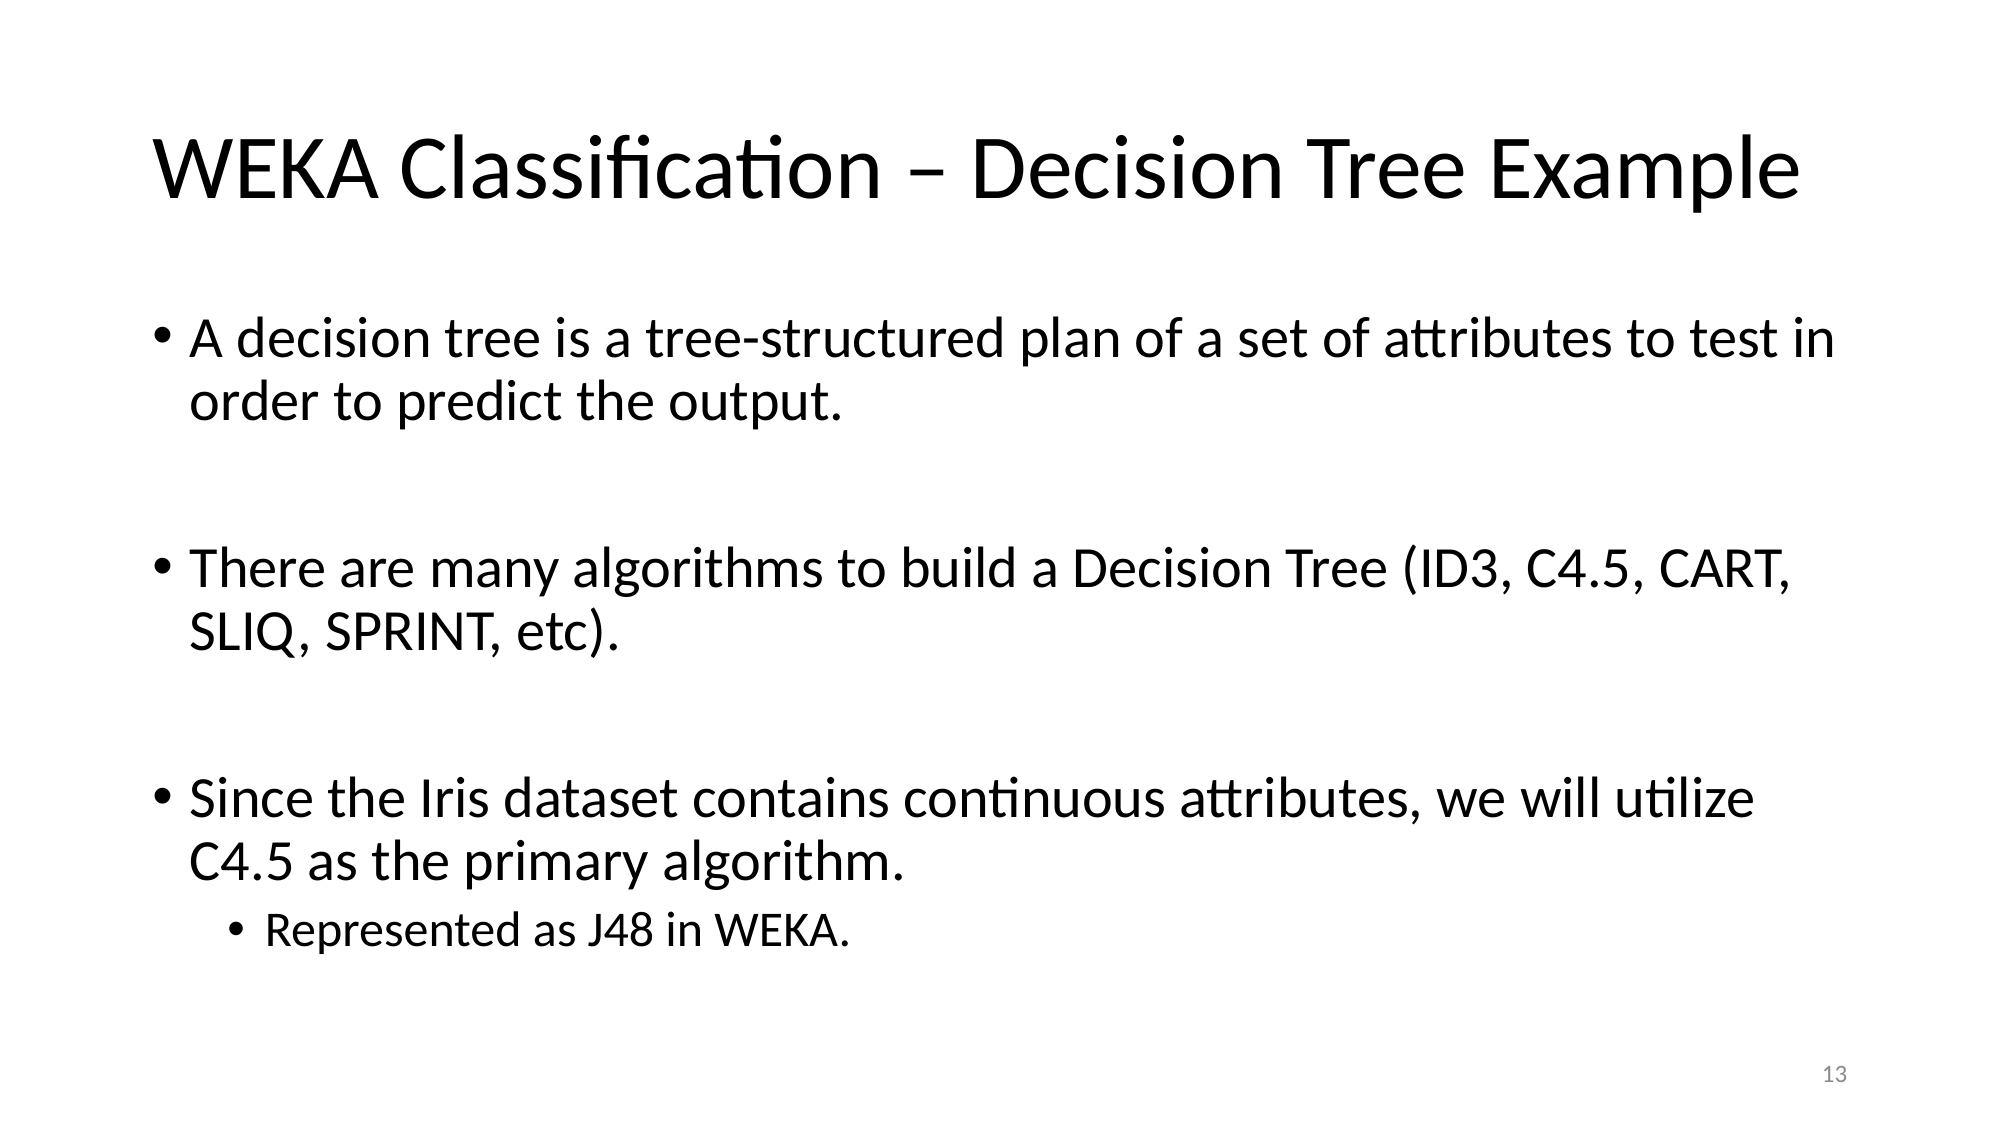

# WEKA Classification – Decision Tree Example
A decision tree is a tree-structured plan of a set of attributes to test in order to predict the output.

There are many algorithms to build a Decision Tree (ID3, C4.5, CART, SLIQ, SPRINT, etc).

Since the Iris dataset contains continuous attributes, we will utilize C4.5 as the primary algorithm.
Represented as J48 in WEKA.

13